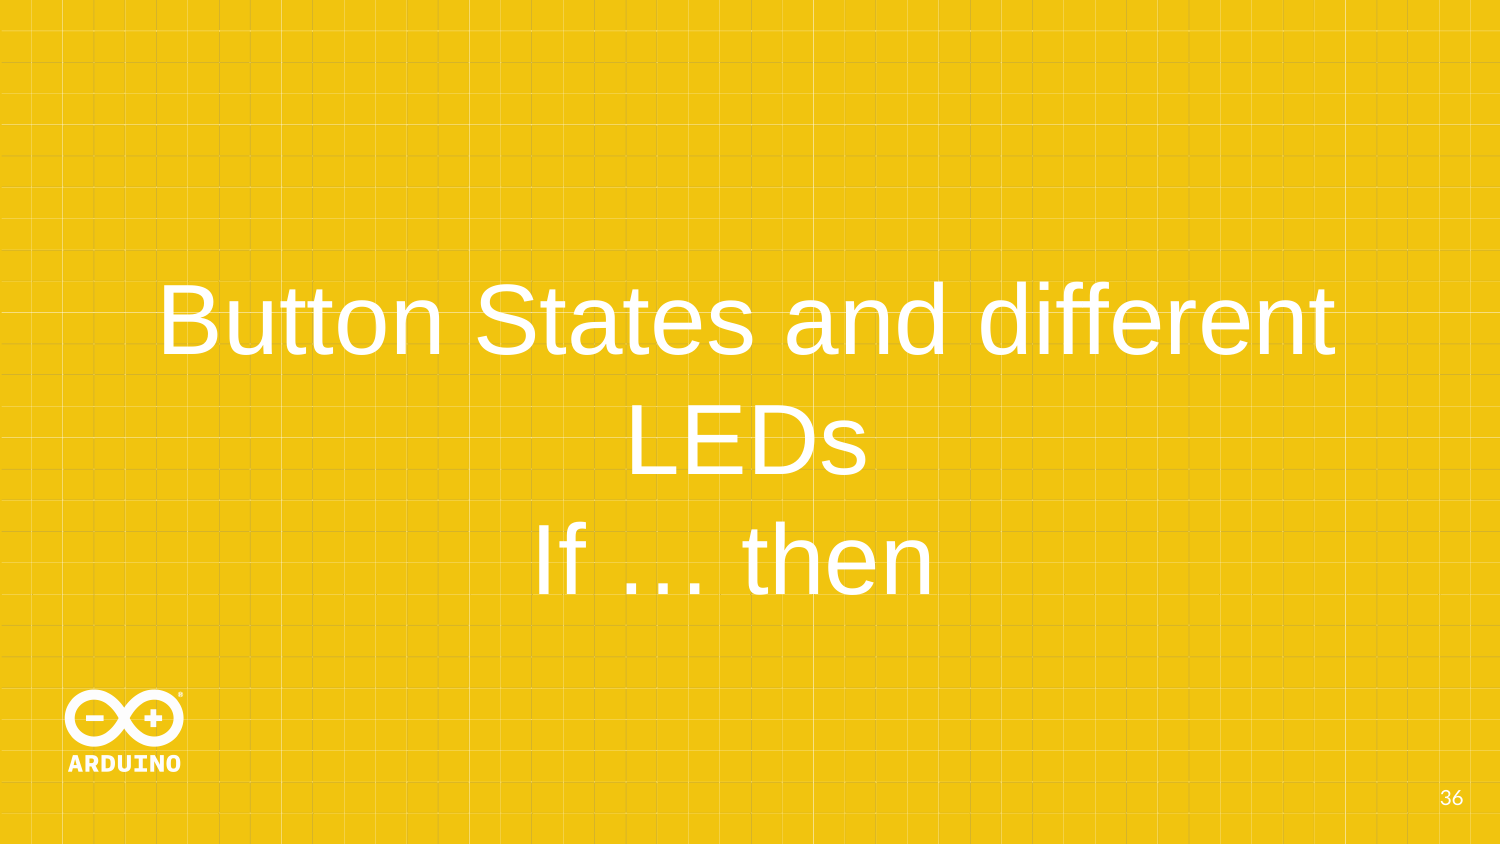

# Button States and different LEDs
If … then

36